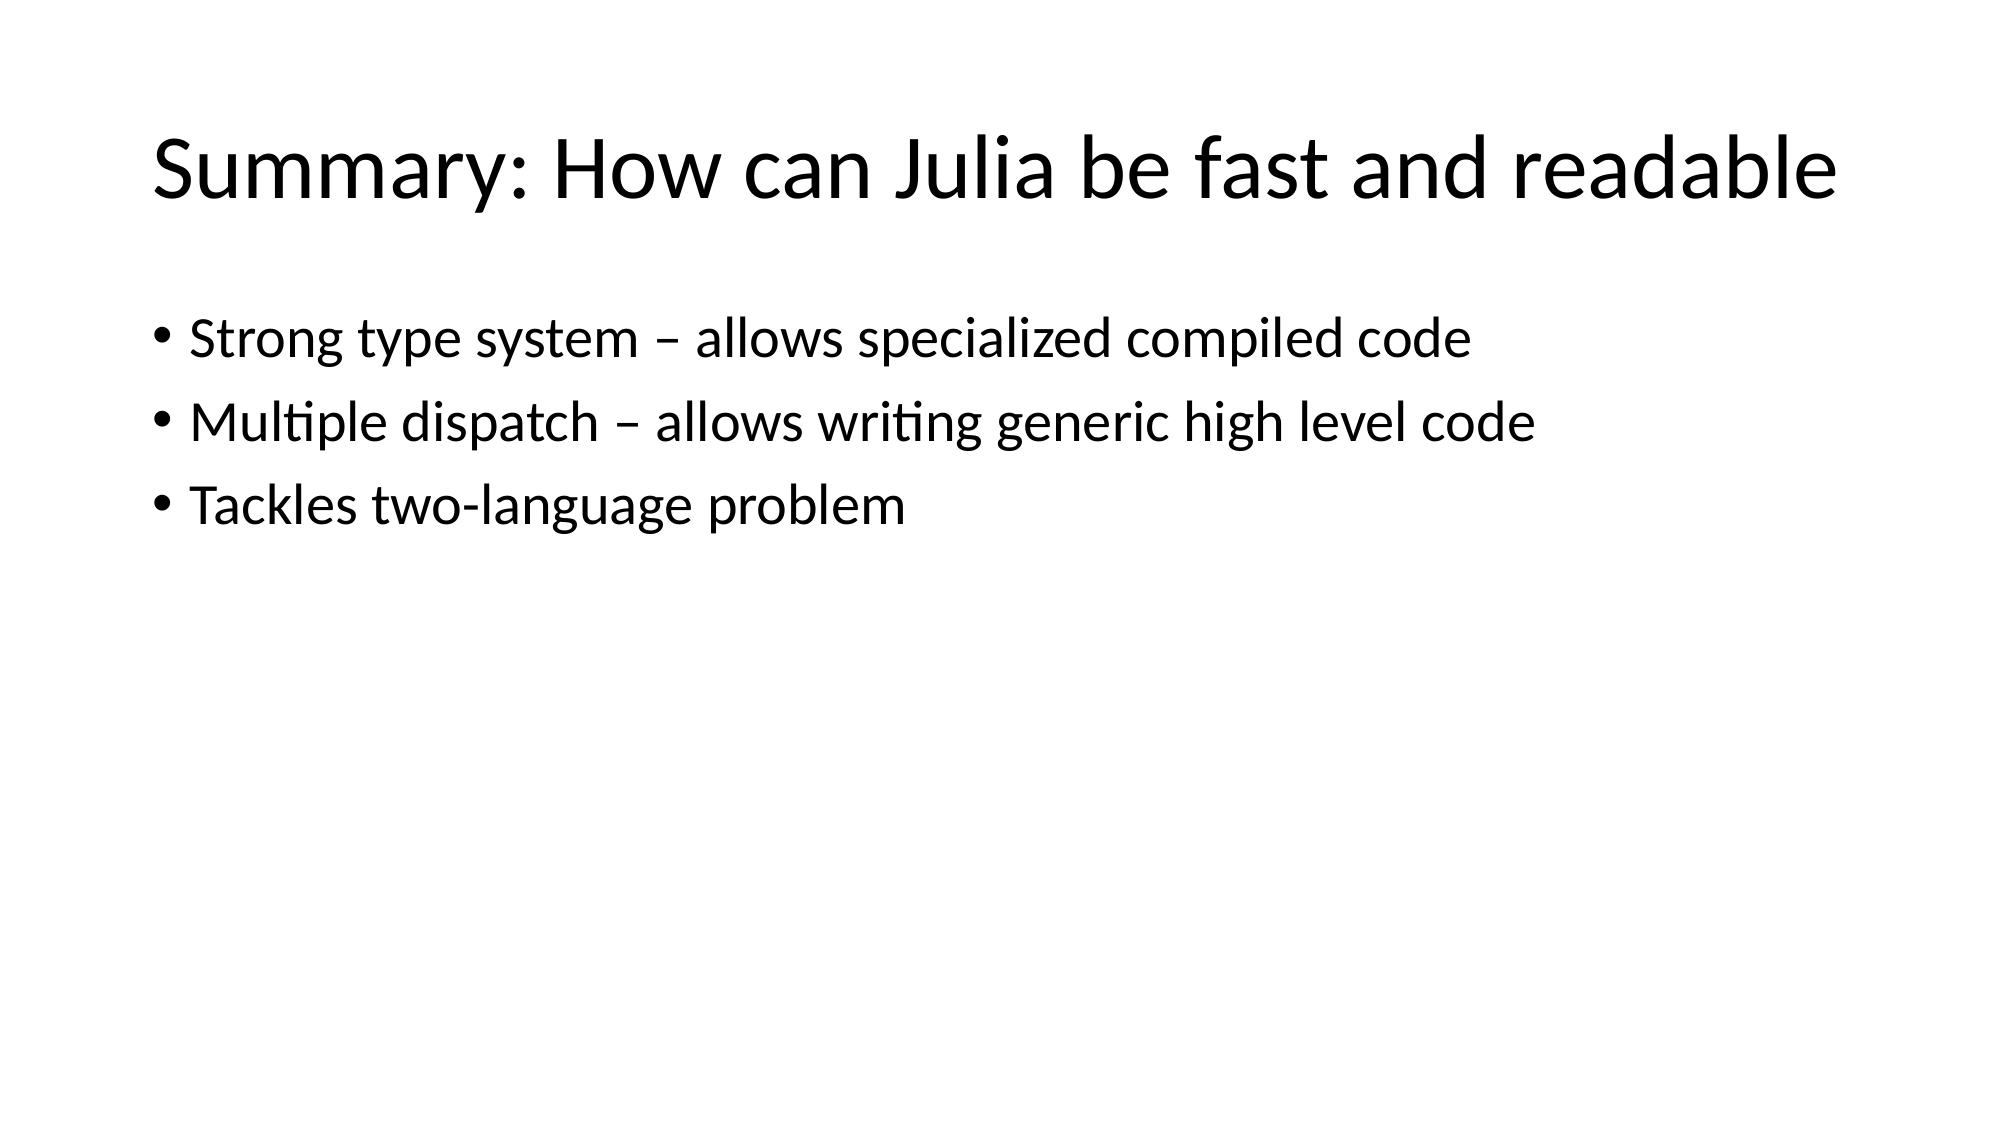

# Summary: How can Julia be fast and readable
Strong type system – allows specialized compiled code
Multiple dispatch – allows writing generic high level code
Tackles two-language problem